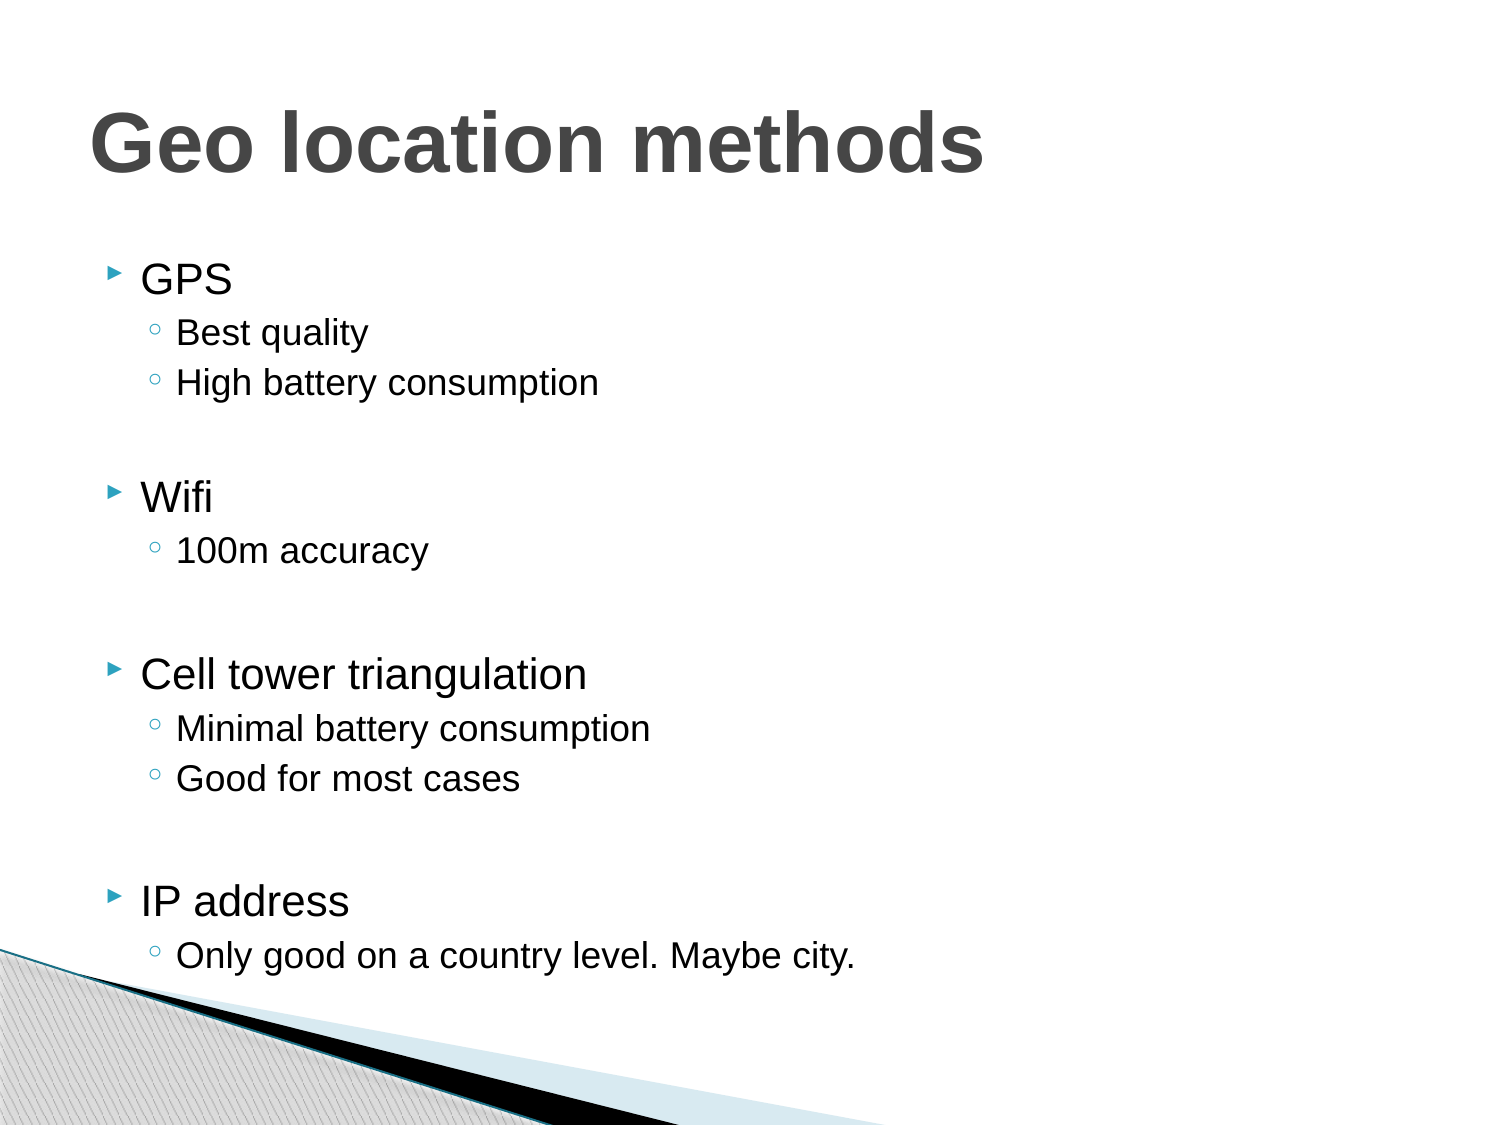

# Geo location methods
GPS
Best quality
High battery consumption

Wifi
100m accuracy

Cell tower triangulation
Minimal battery consumption
Good for most cases

IP address
Only good on a country level. Maybe city.